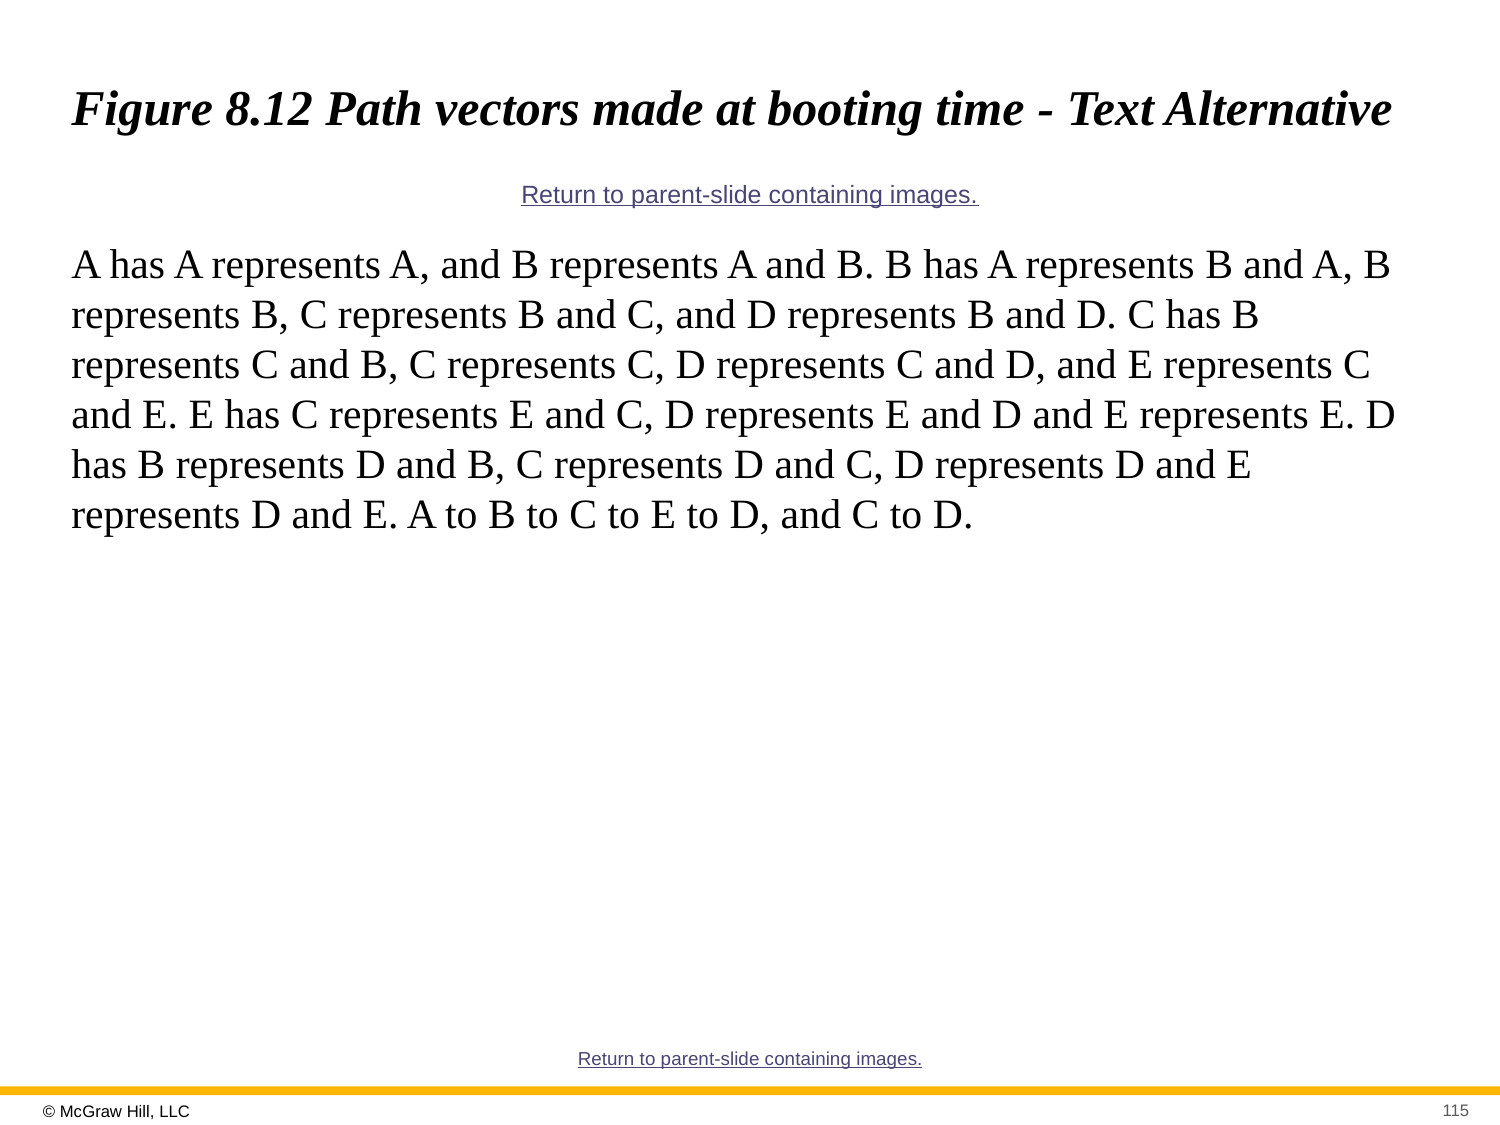

# Figure 8.12 Path vectors made at booting time - Text Alternative
Return to parent-slide containing images.
A has A represents A, and B represents A and B. B has A represents B and A, B represents B, C represents B and C, and D represents B and D. C has B represents C and B, C represents C, D represents C and D, and E represents C and E. E has C represents E and C, D represents E and D and E represents E. D has B represents D and B, C represents D and C, D represents D and E represents D and E. A to B to C to E to D, and C to D.
Return to parent-slide containing images.
115